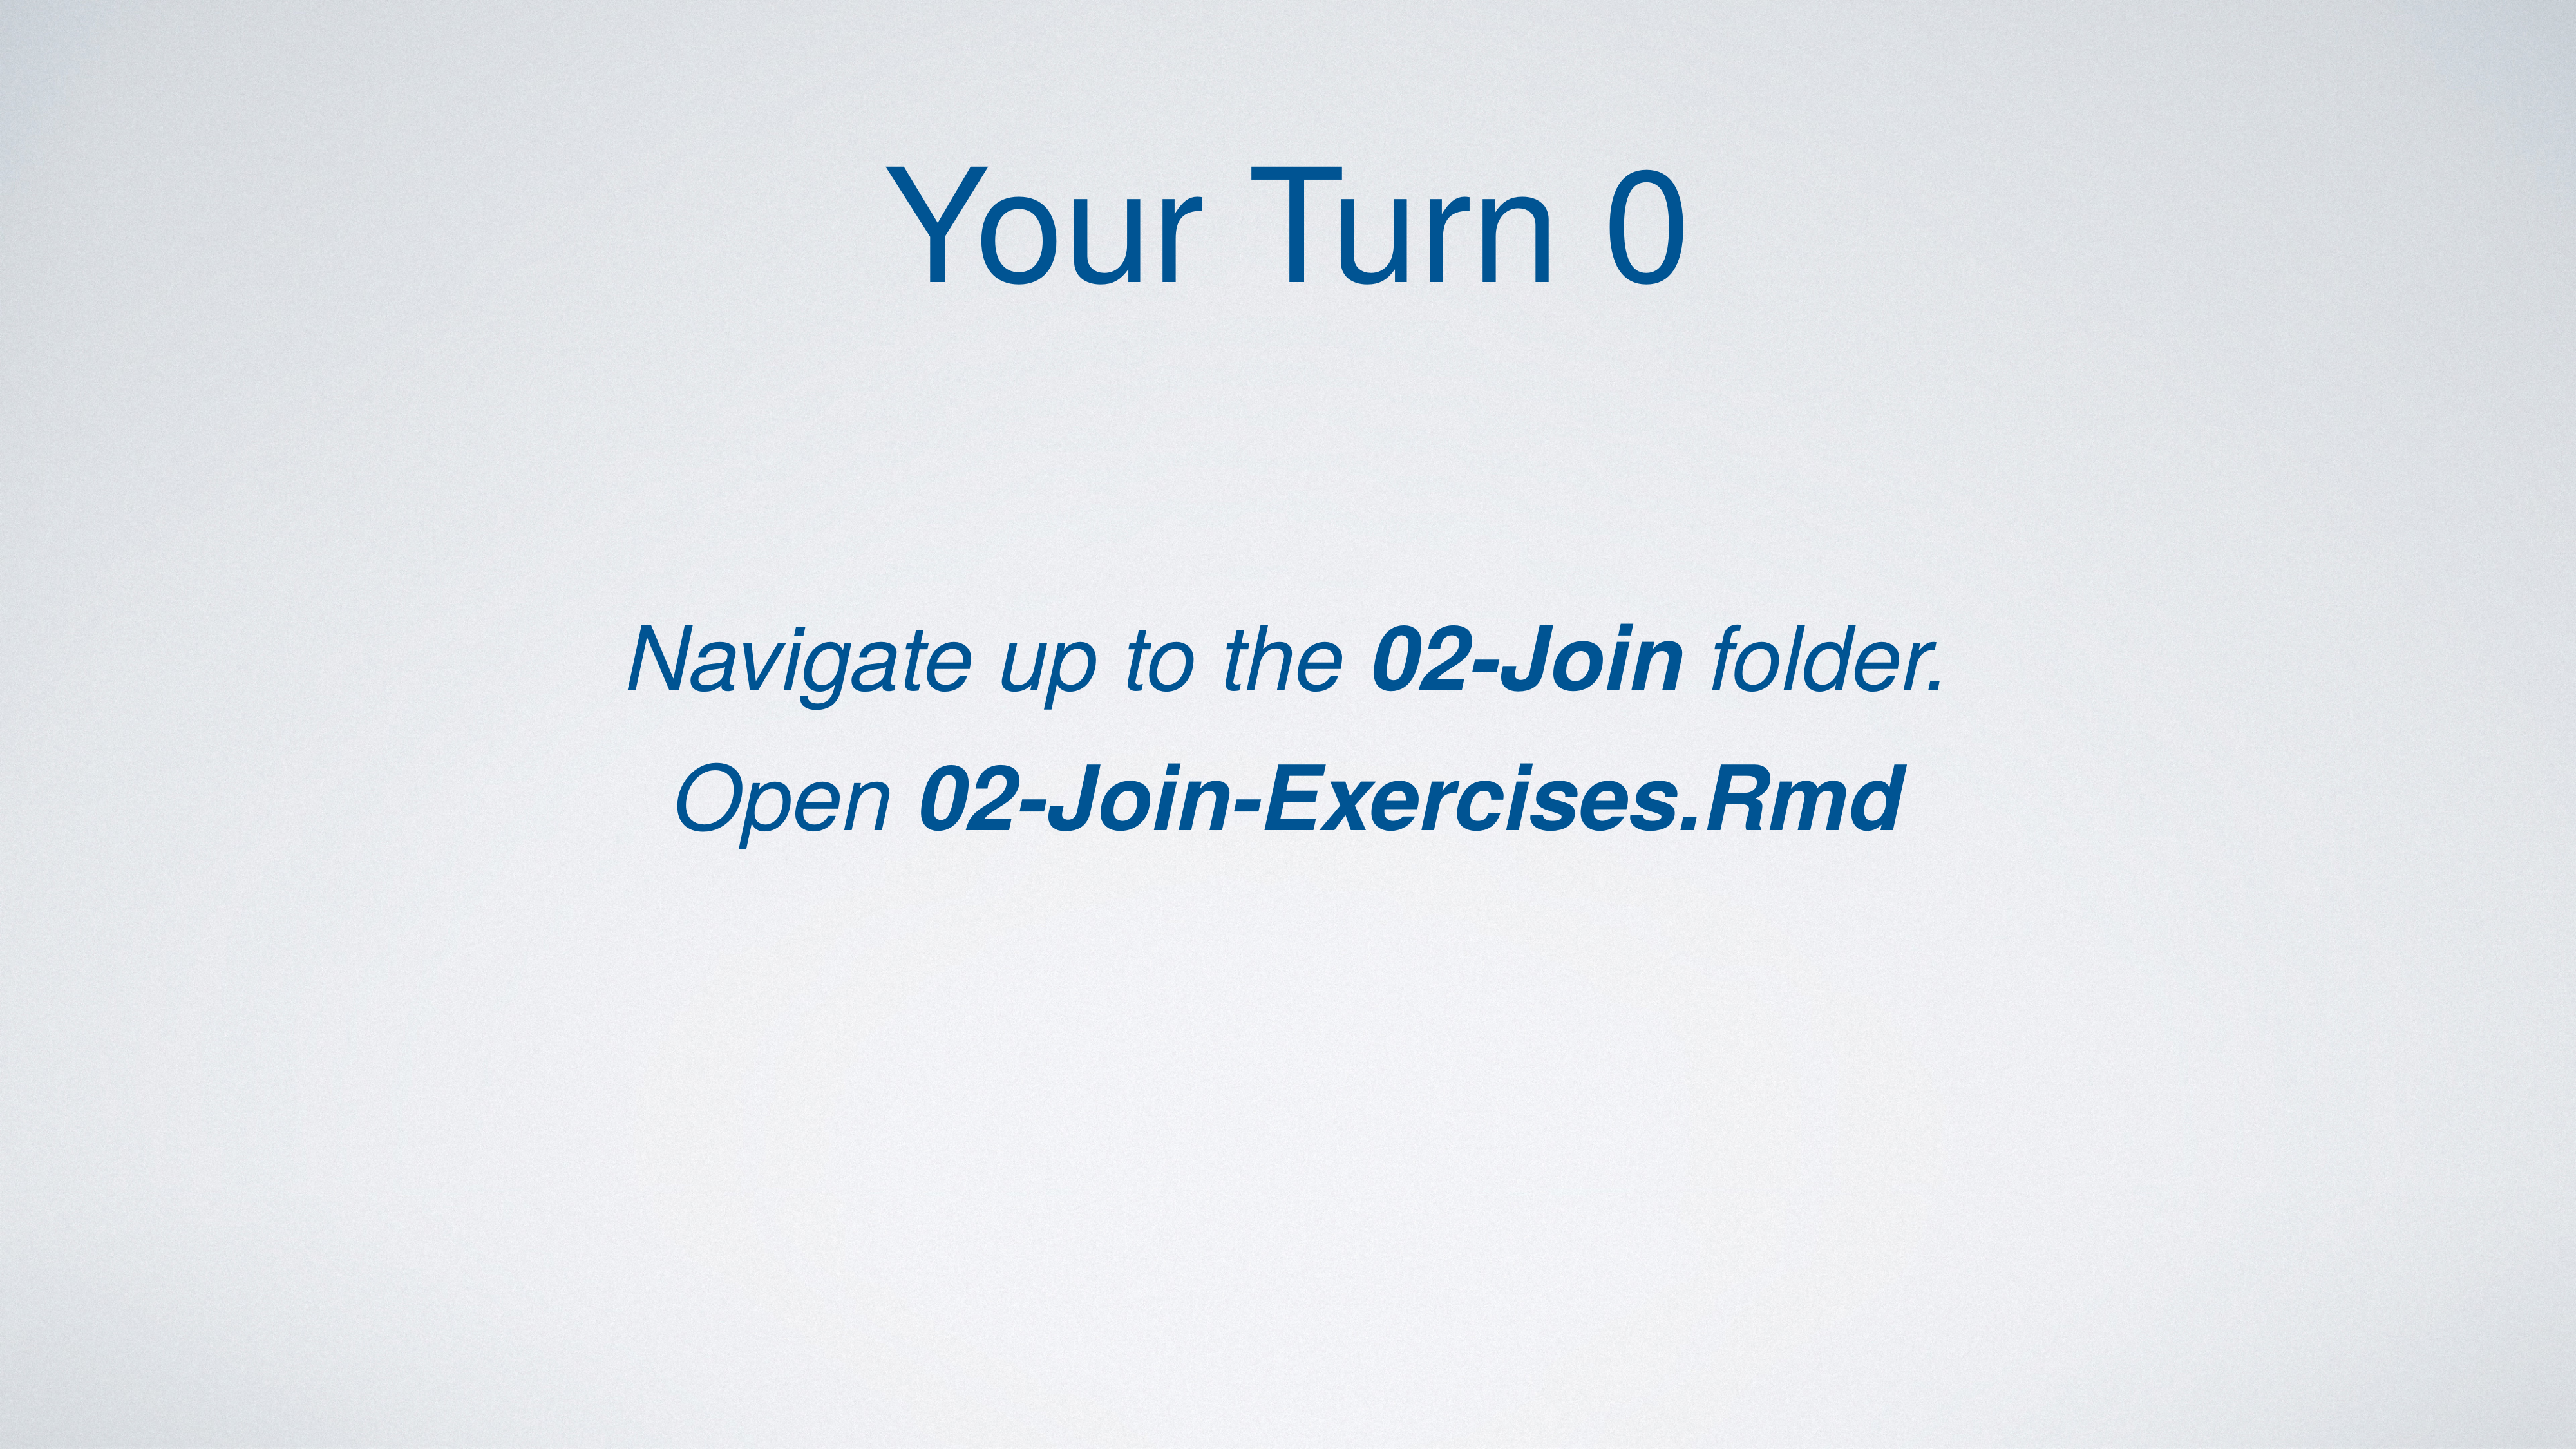

Your Turn 0
Navigate up to the 02-Join folder.
Open 02-Join-Exercises.Rmd
26